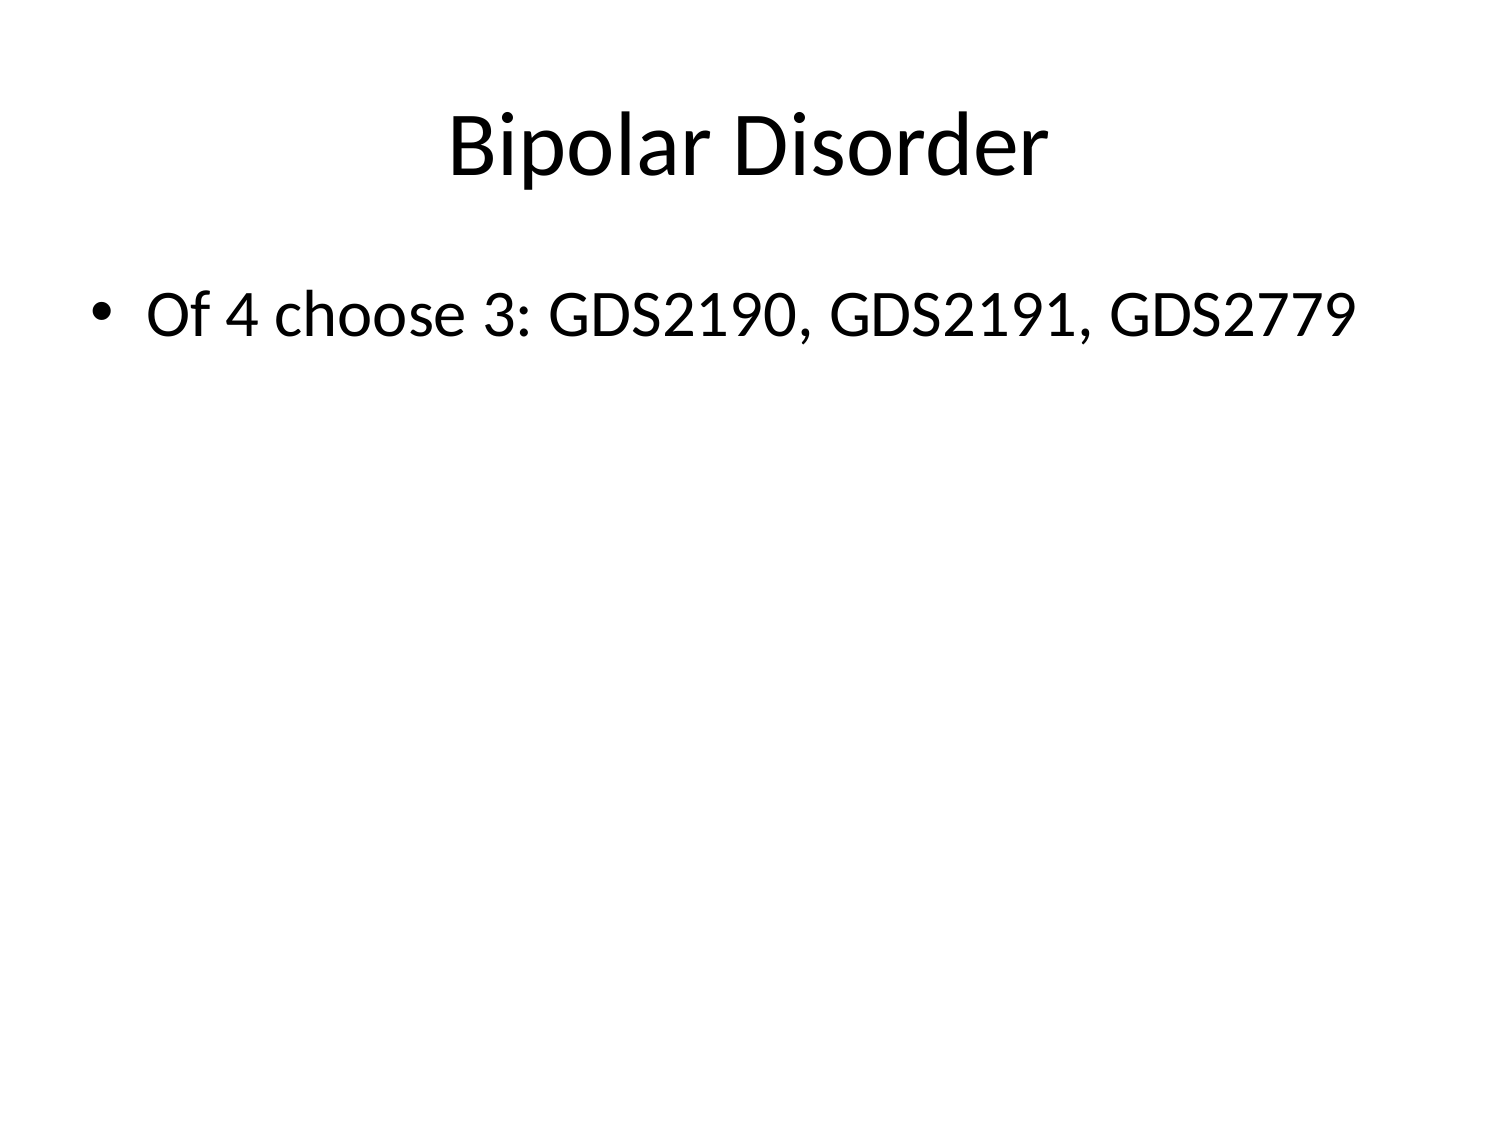

# Bipolar Disorder
Of 4 choose 3: GDS2190, GDS2191, GDS2779